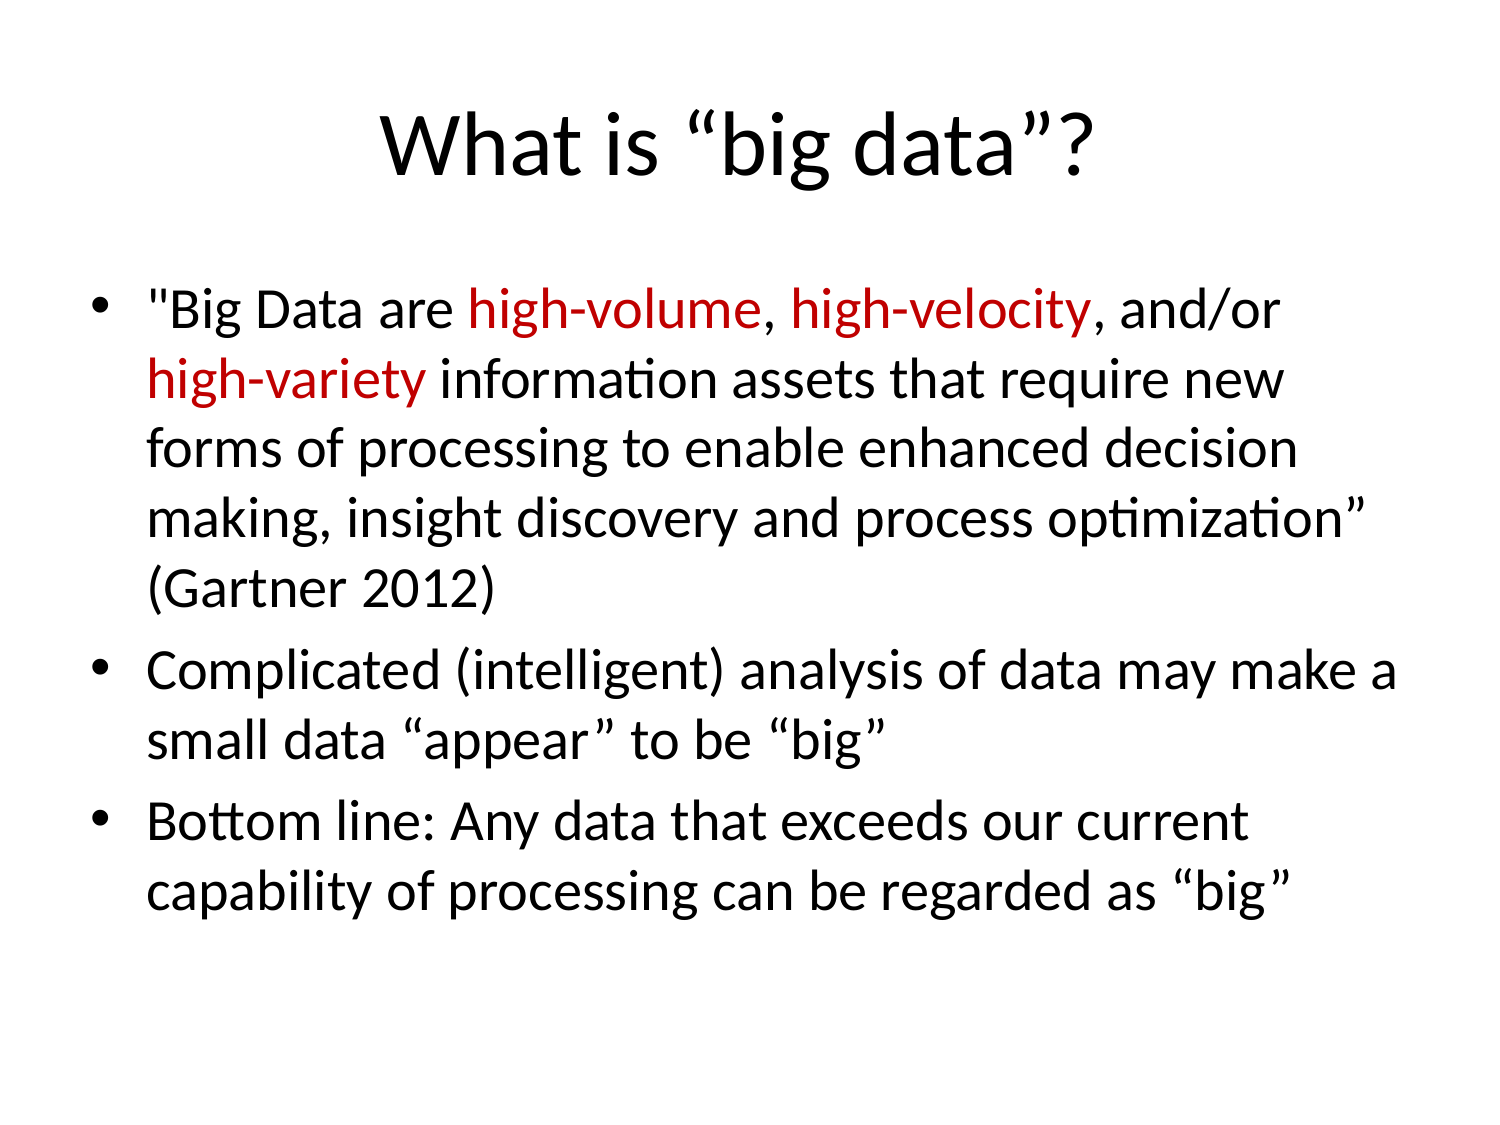

# What is “big data”?
"Big Data are high-volume, high-velocity, and/or high-variety information assets that require new forms of processing to enable enhanced decision making, insight discovery and process optimization”  (Gartner 2012)
Complicated (intelligent) analysis of data may make a small data “appear” to be “big”
Bottom line: Any data that exceeds our current capability of processing can be regarded as “big”